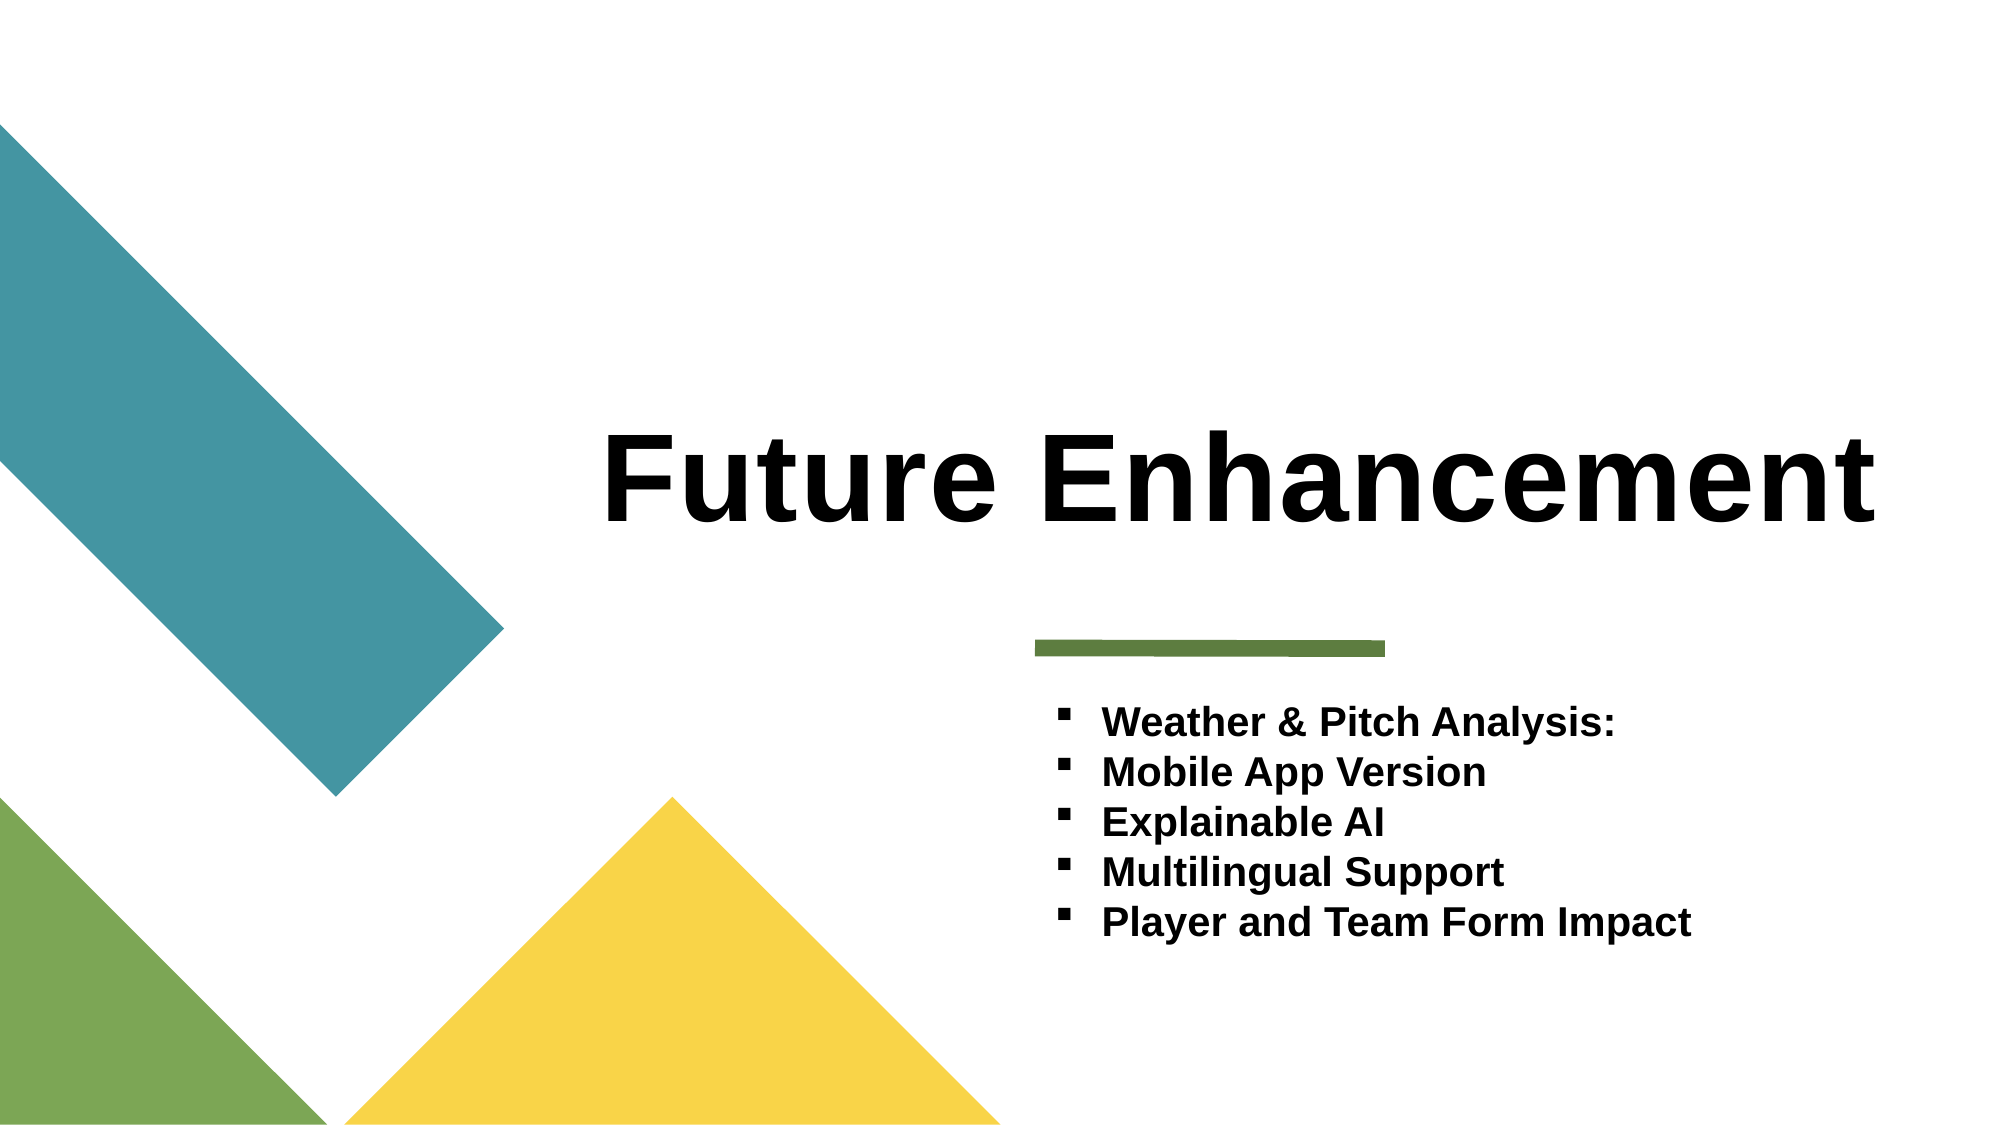

# Future Enhancement
Weather & Pitch Analysis:
Mobile App Version
Explainable AI
Multilingual Support
Player and Team Form Impact